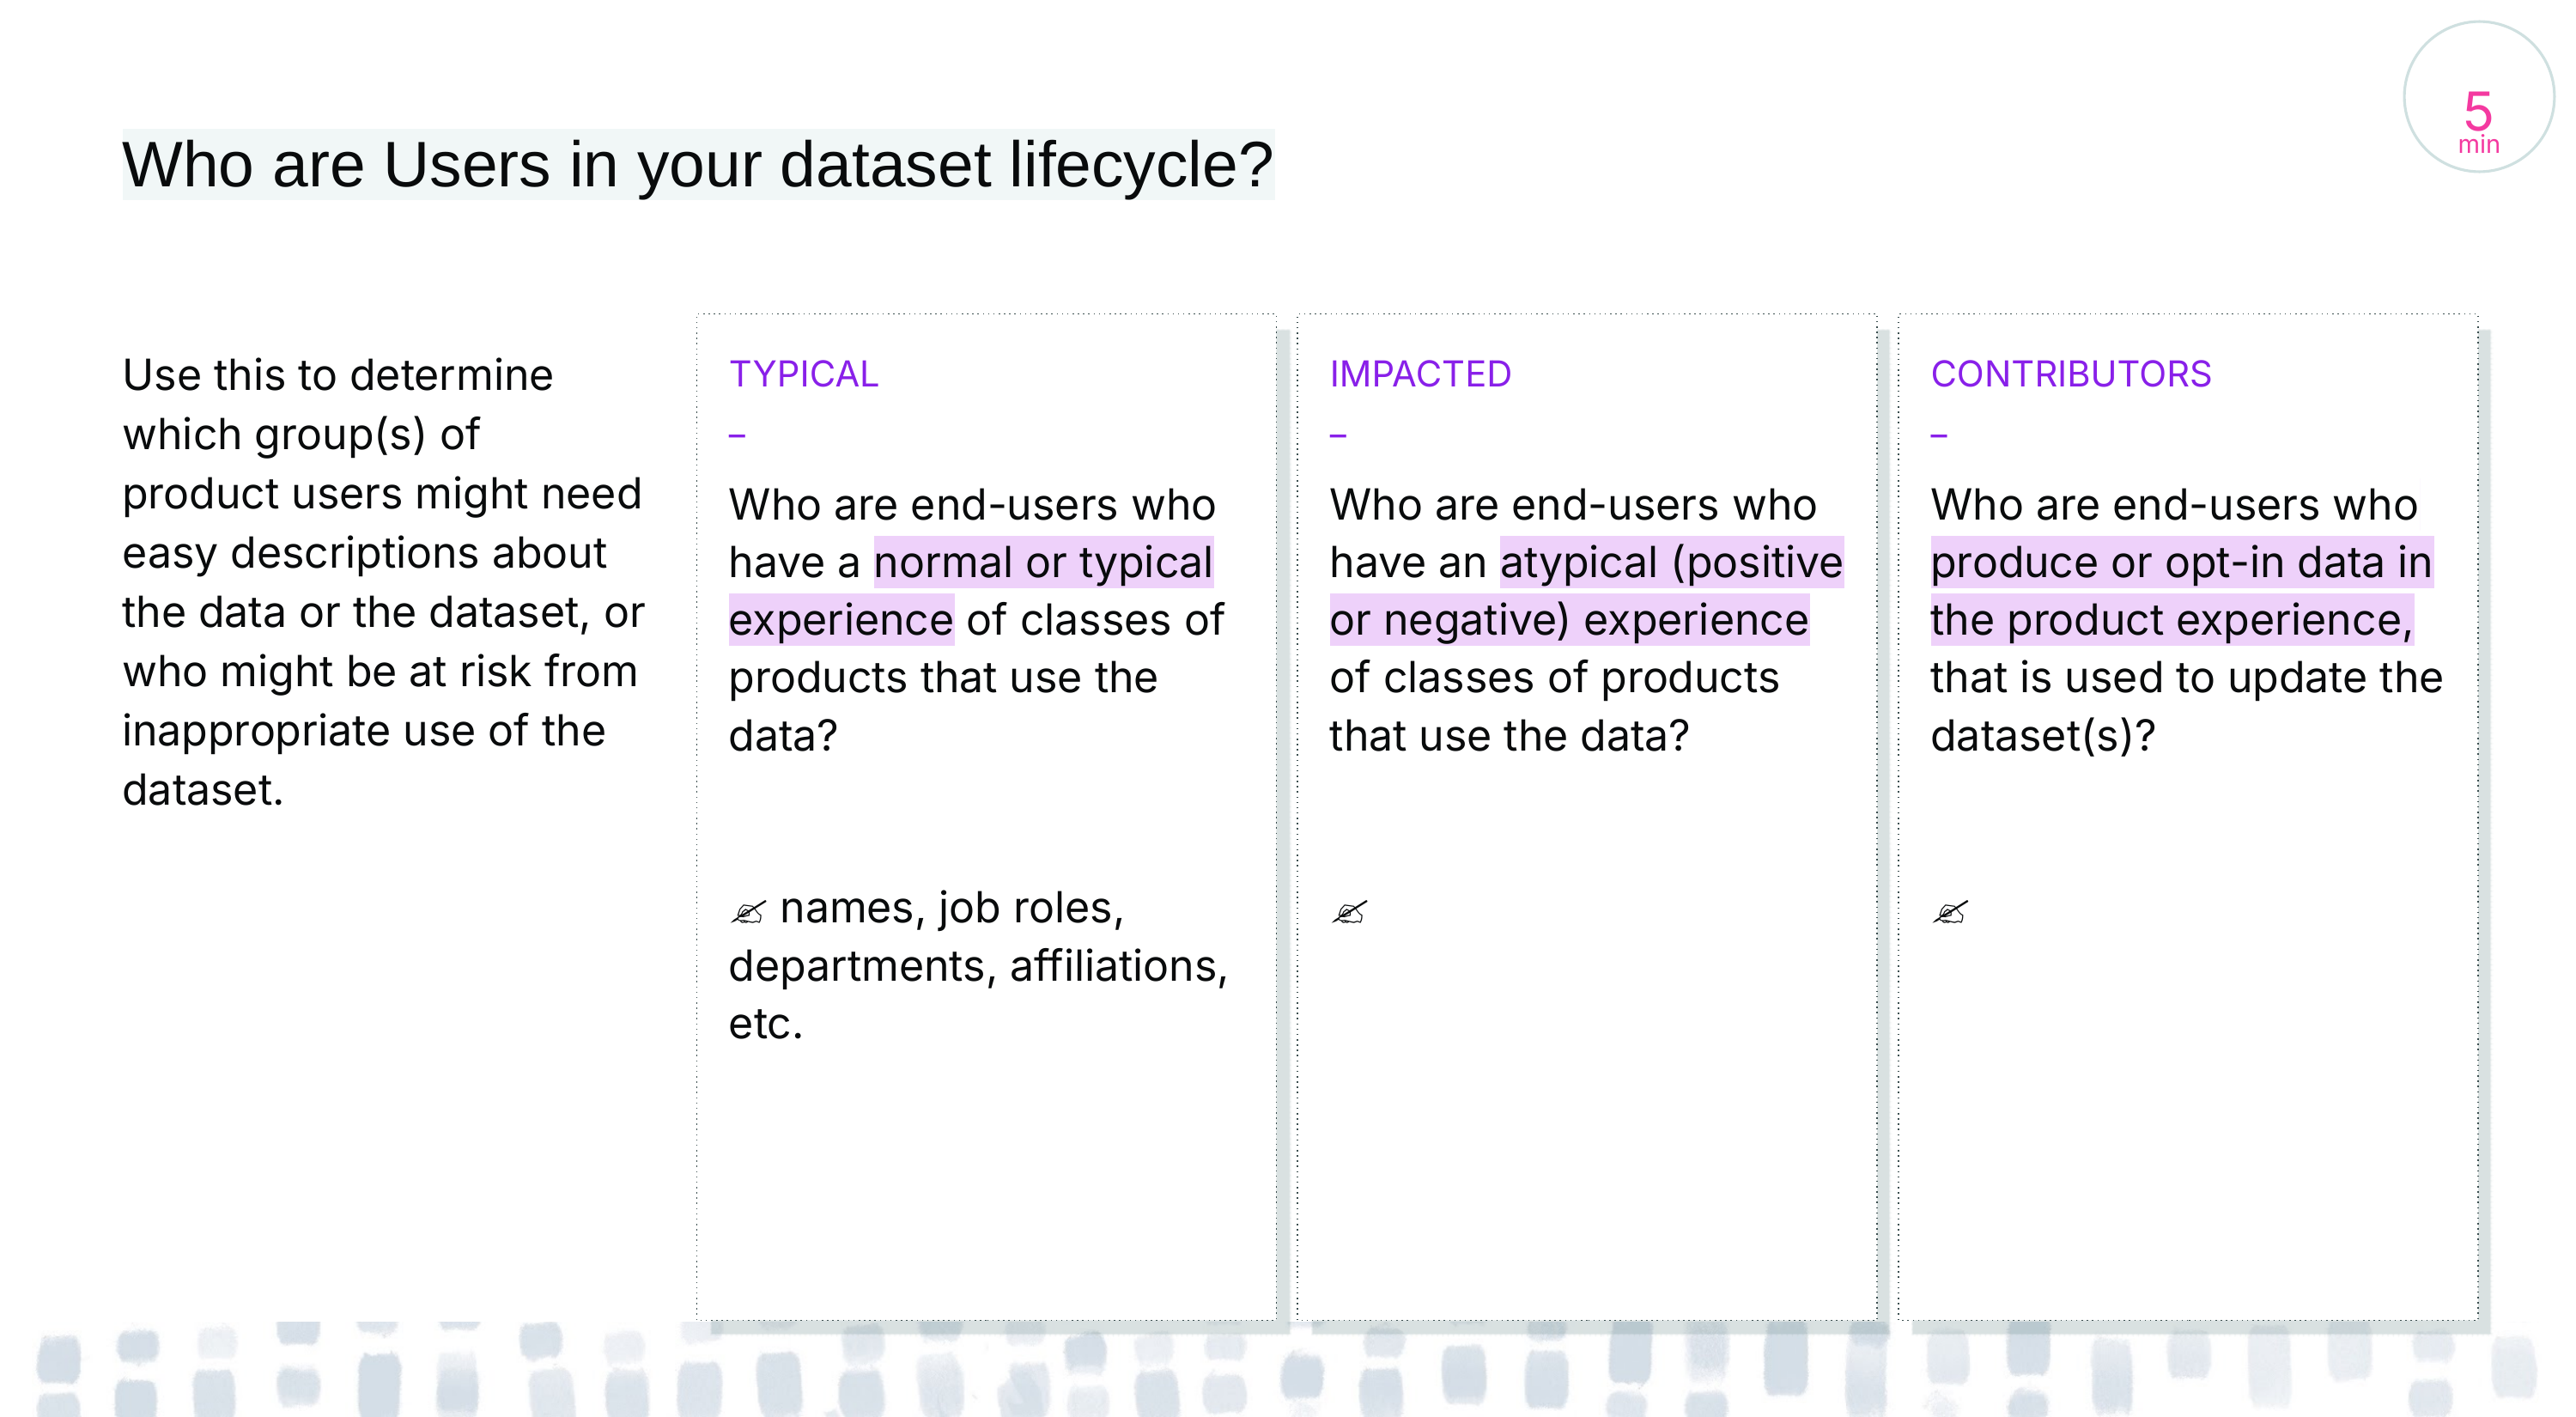

5
min
Who are Users in your dataset lifecycle?
Use this to determine which group(s) of product users might need easy descriptions about the data or the dataset, or who might be at risk from inappropriate use of the dataset.
TYPICAL
_
Who are end-users who have a normal or typical experience of classes of products that use the data?

✍️ names, job roles, departments, affiliations, etc.

IMPACTED
_
Who are end-users who have an atypical (positive or negative) experience of classes of products that use the data?

✍️
CONTRIBUTORS
_
Who are end-users who produce or opt-in data in the product experience, that is used to update the dataset(s)?

✍️